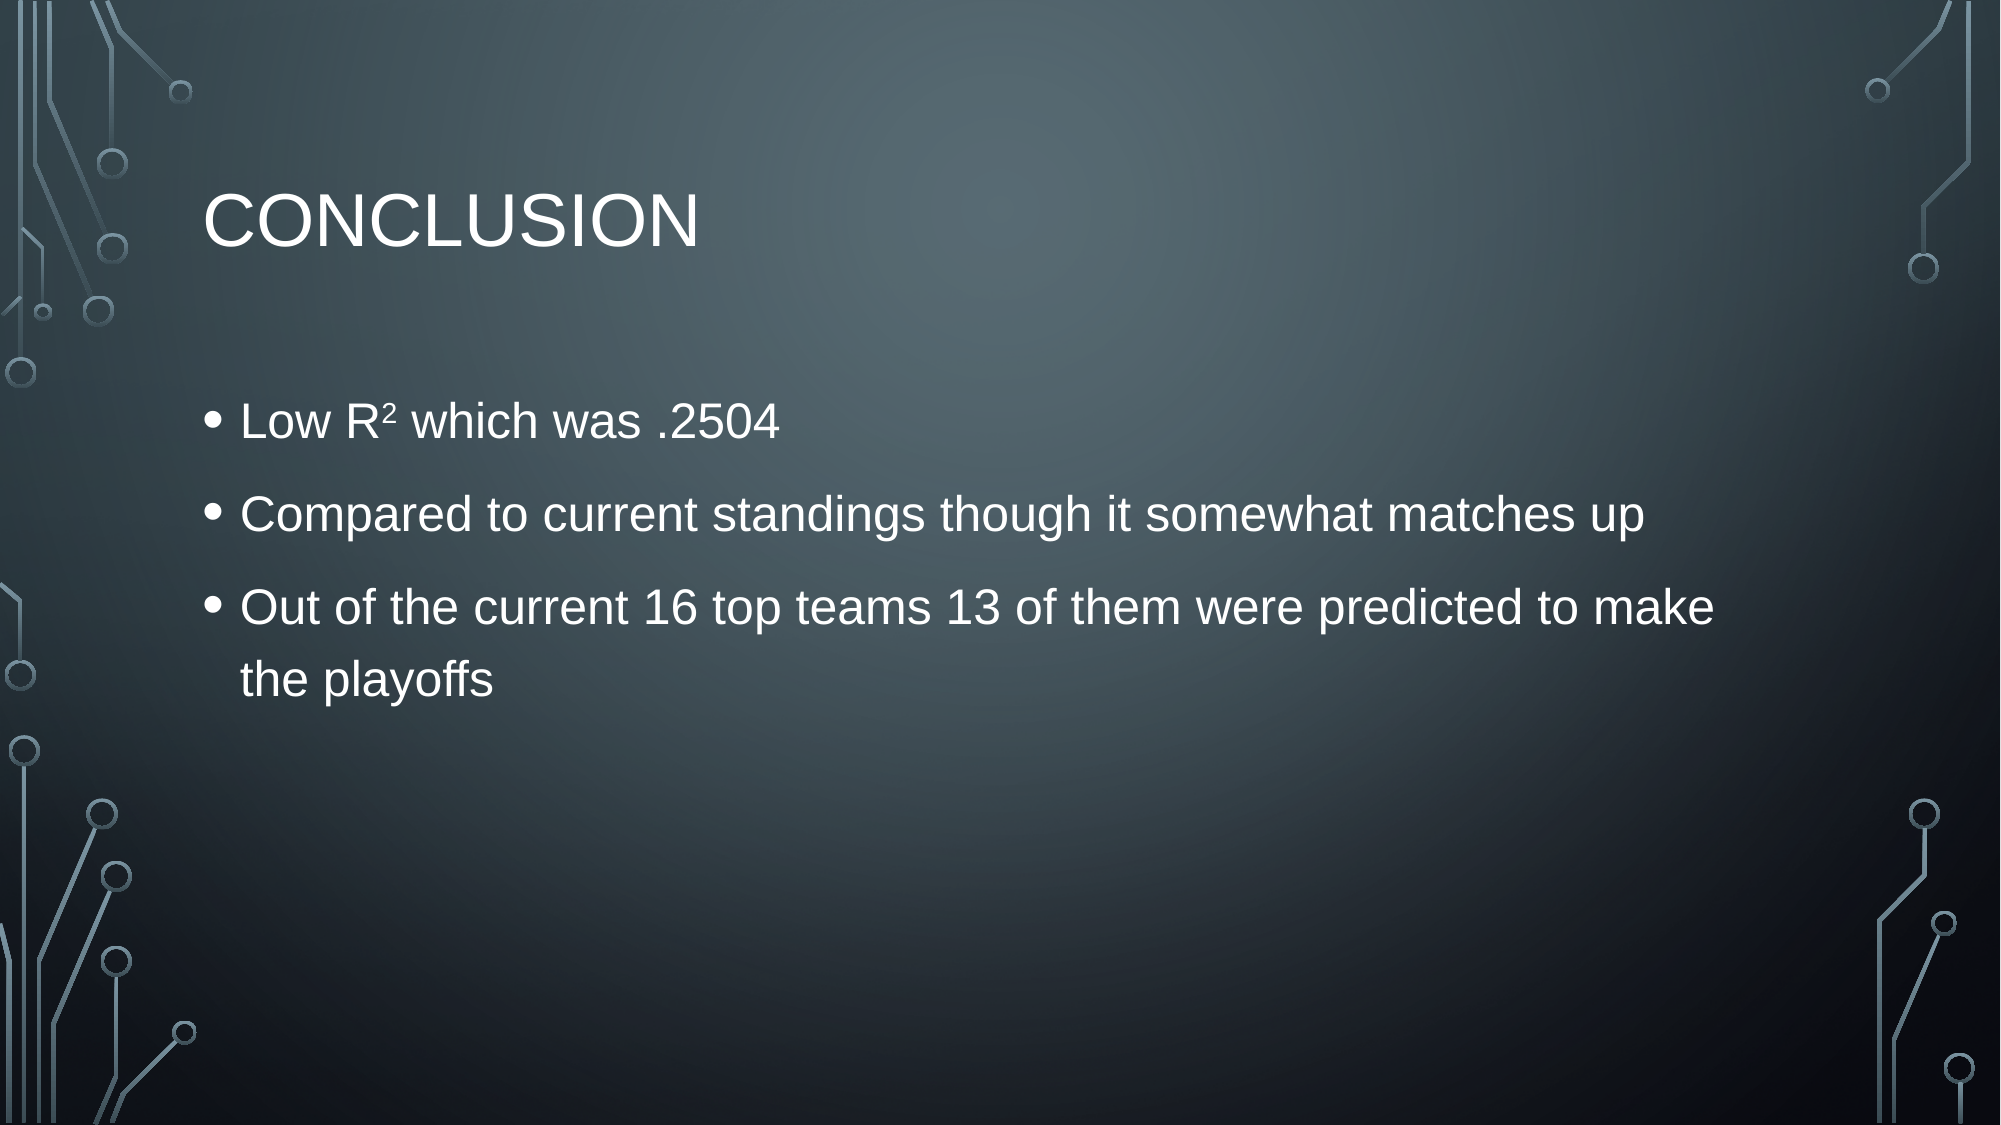

# Conclusion
Low R2 which was .2504
Compared to current standings though it somewhat matches up
Out of the current 16 top teams 13 of them were predicted to make the playoffs